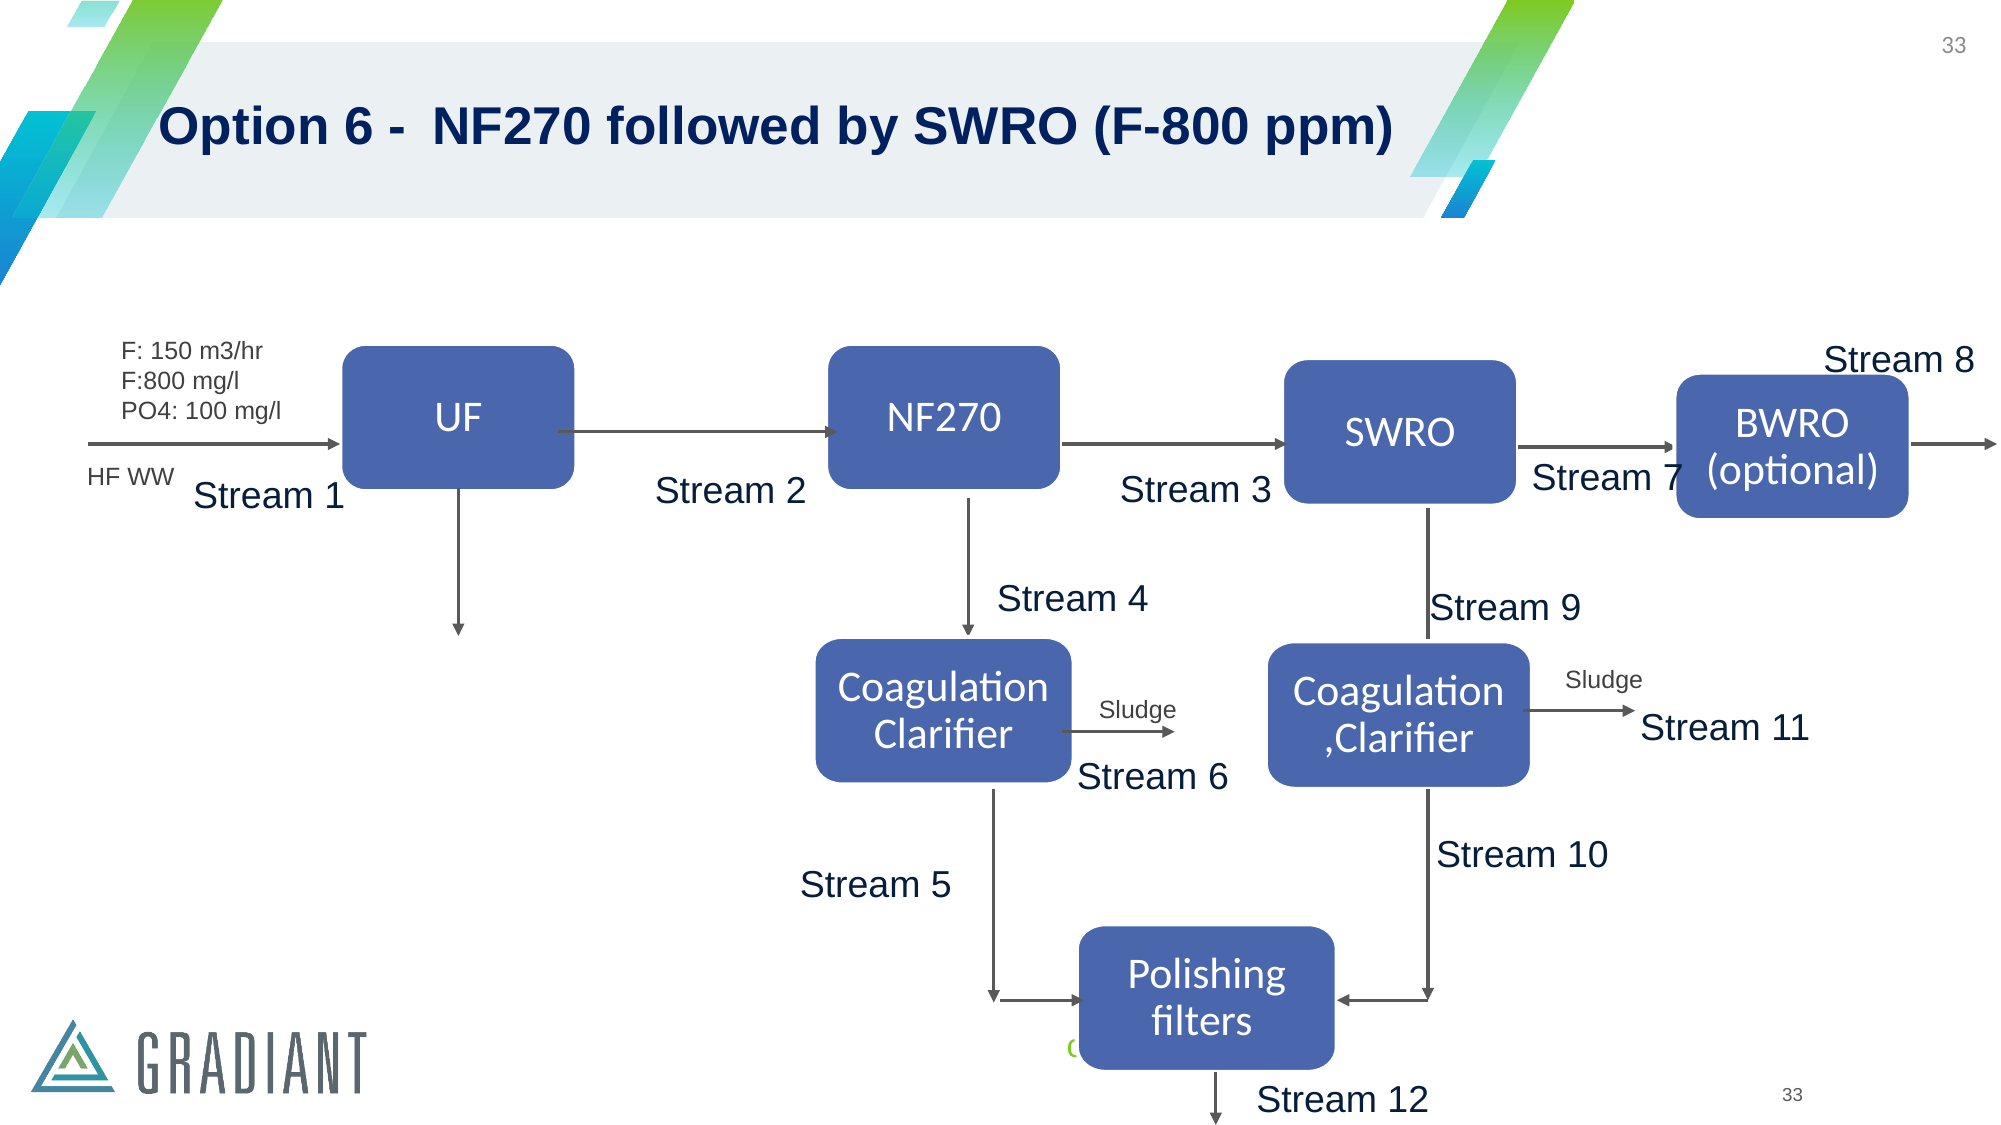

33
Option 6 - NF270 followed by SWRO (F-800 ppm)
F: 150 m3/hr
F:800 mg/l
PO4: 100 mg/l
Stream 8
UF
NF270
SWRO
BWRO (optional)
Stream 7
HF WW
Stream 3
Stream 2
Stream 1
Stream 4
Stream 9
CoagulationClarifier
Coagulation,Clarifier
Sludge
Sludge
Stream 11
Stream 6
Stream 10
Stream 5
Polishing filters

33
Stream 12